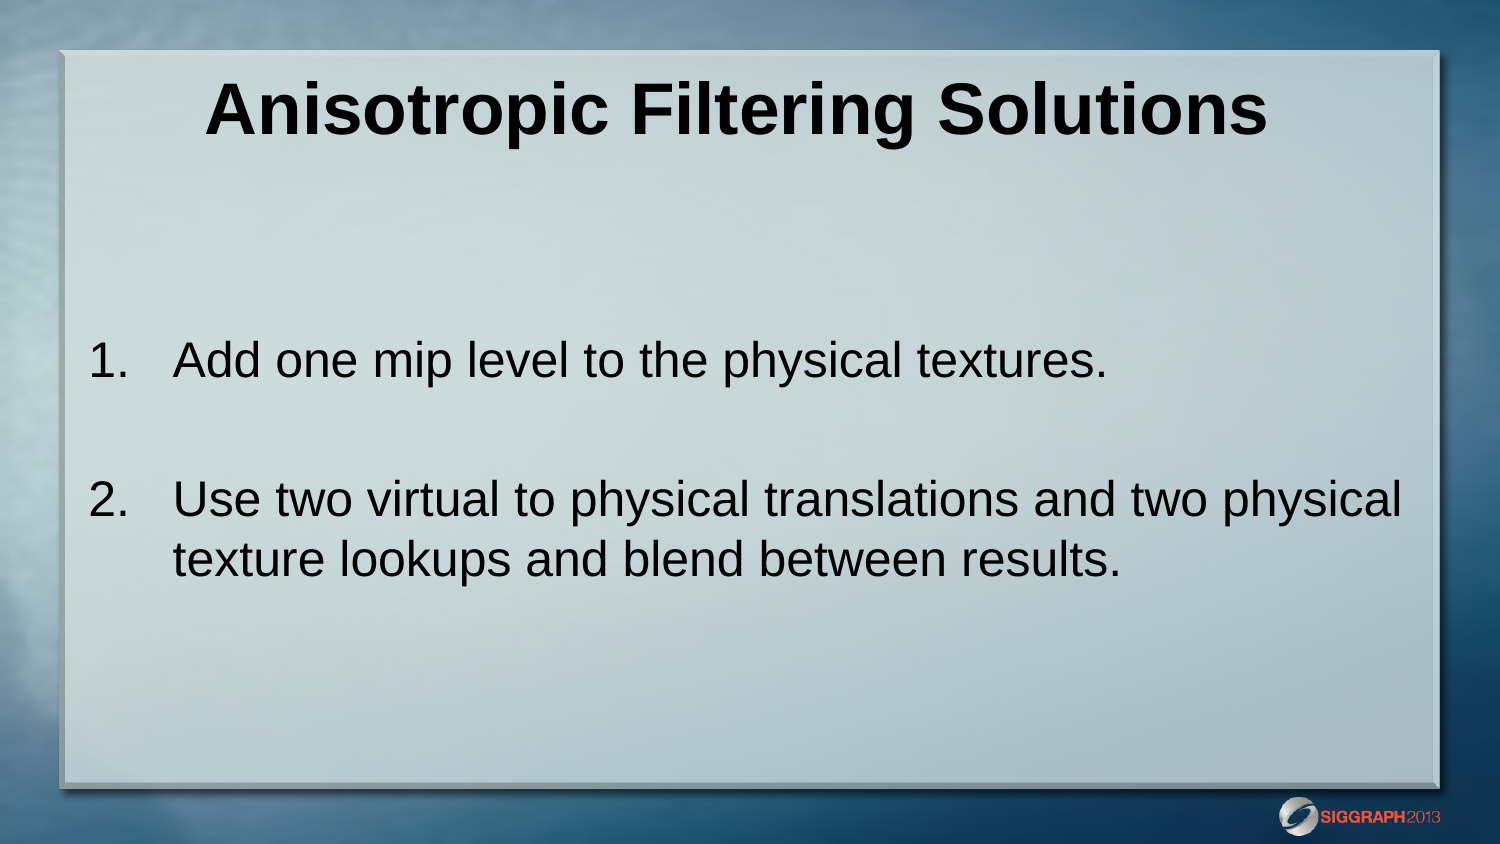

# Anisotropic Filtering Solutions
Add one mip level to the physical textures.

Use two virtual to physical translations and two physical texture lookups and blend between results.